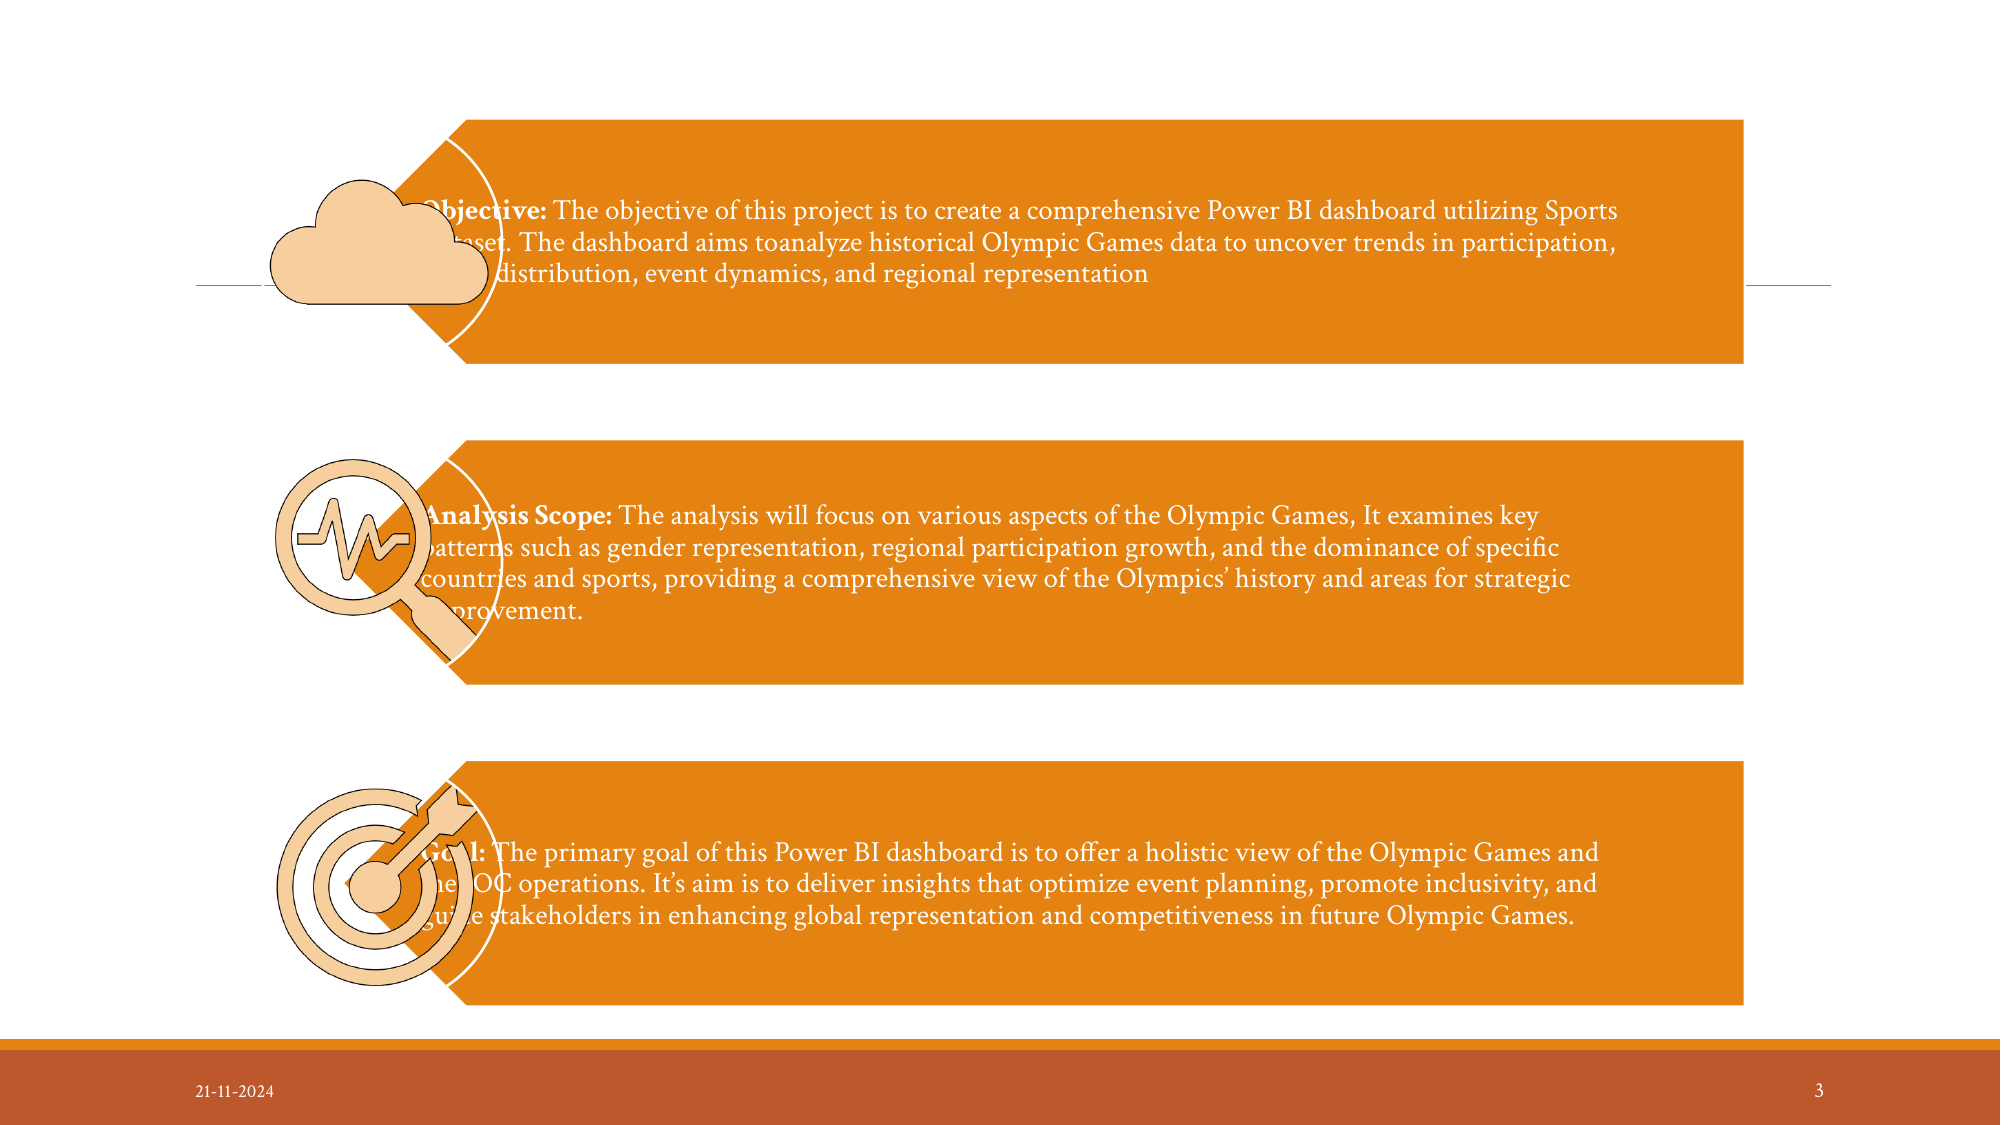

Objective: The objective of this project is to create a comprehensive Power BI dashboard utilizing Sports Dataset. The dashboard aims toanalyze historical Olympic Games data to uncover trends in participation, medal distribution, event dynamics, and regional representation
Analysis Scope: The analysis will focus on various aspects of the Olympic Games, It examines key patterns such as gender representation, regional participation growth, and the dominance of specific countries and sports, providing a comprehensive view of the Olympics’ history and areas for strategic improvement.
Goal: The primary goal of this Power BI dashboard is to offer a holistic view of the Olympic Games and the IOC operations. It’s aim is to deliver insights that optimize event planning, promote inclusivity, and guide stakeholders in enhancing global representation and competitiveness in future Olympic Games.
21-11-2024
3